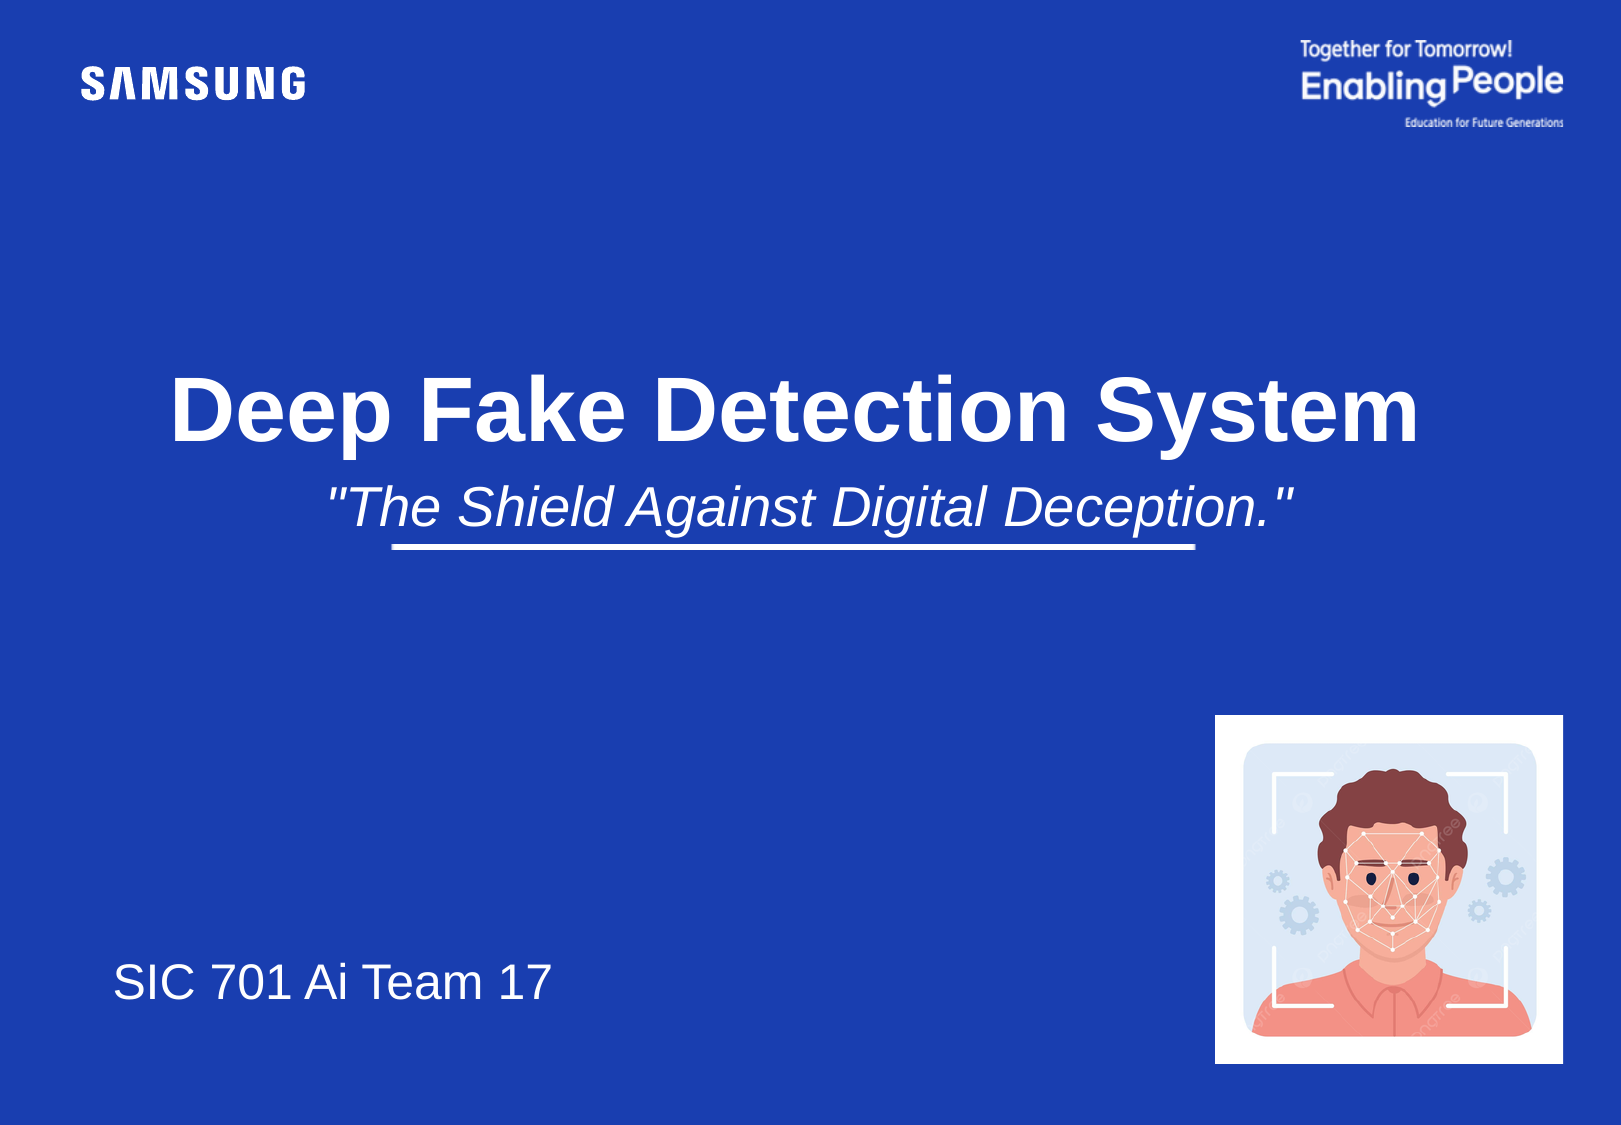

Deep Fake Detection System
"The Shield Against Digital Deception."

SIC 701 Ai Team 17